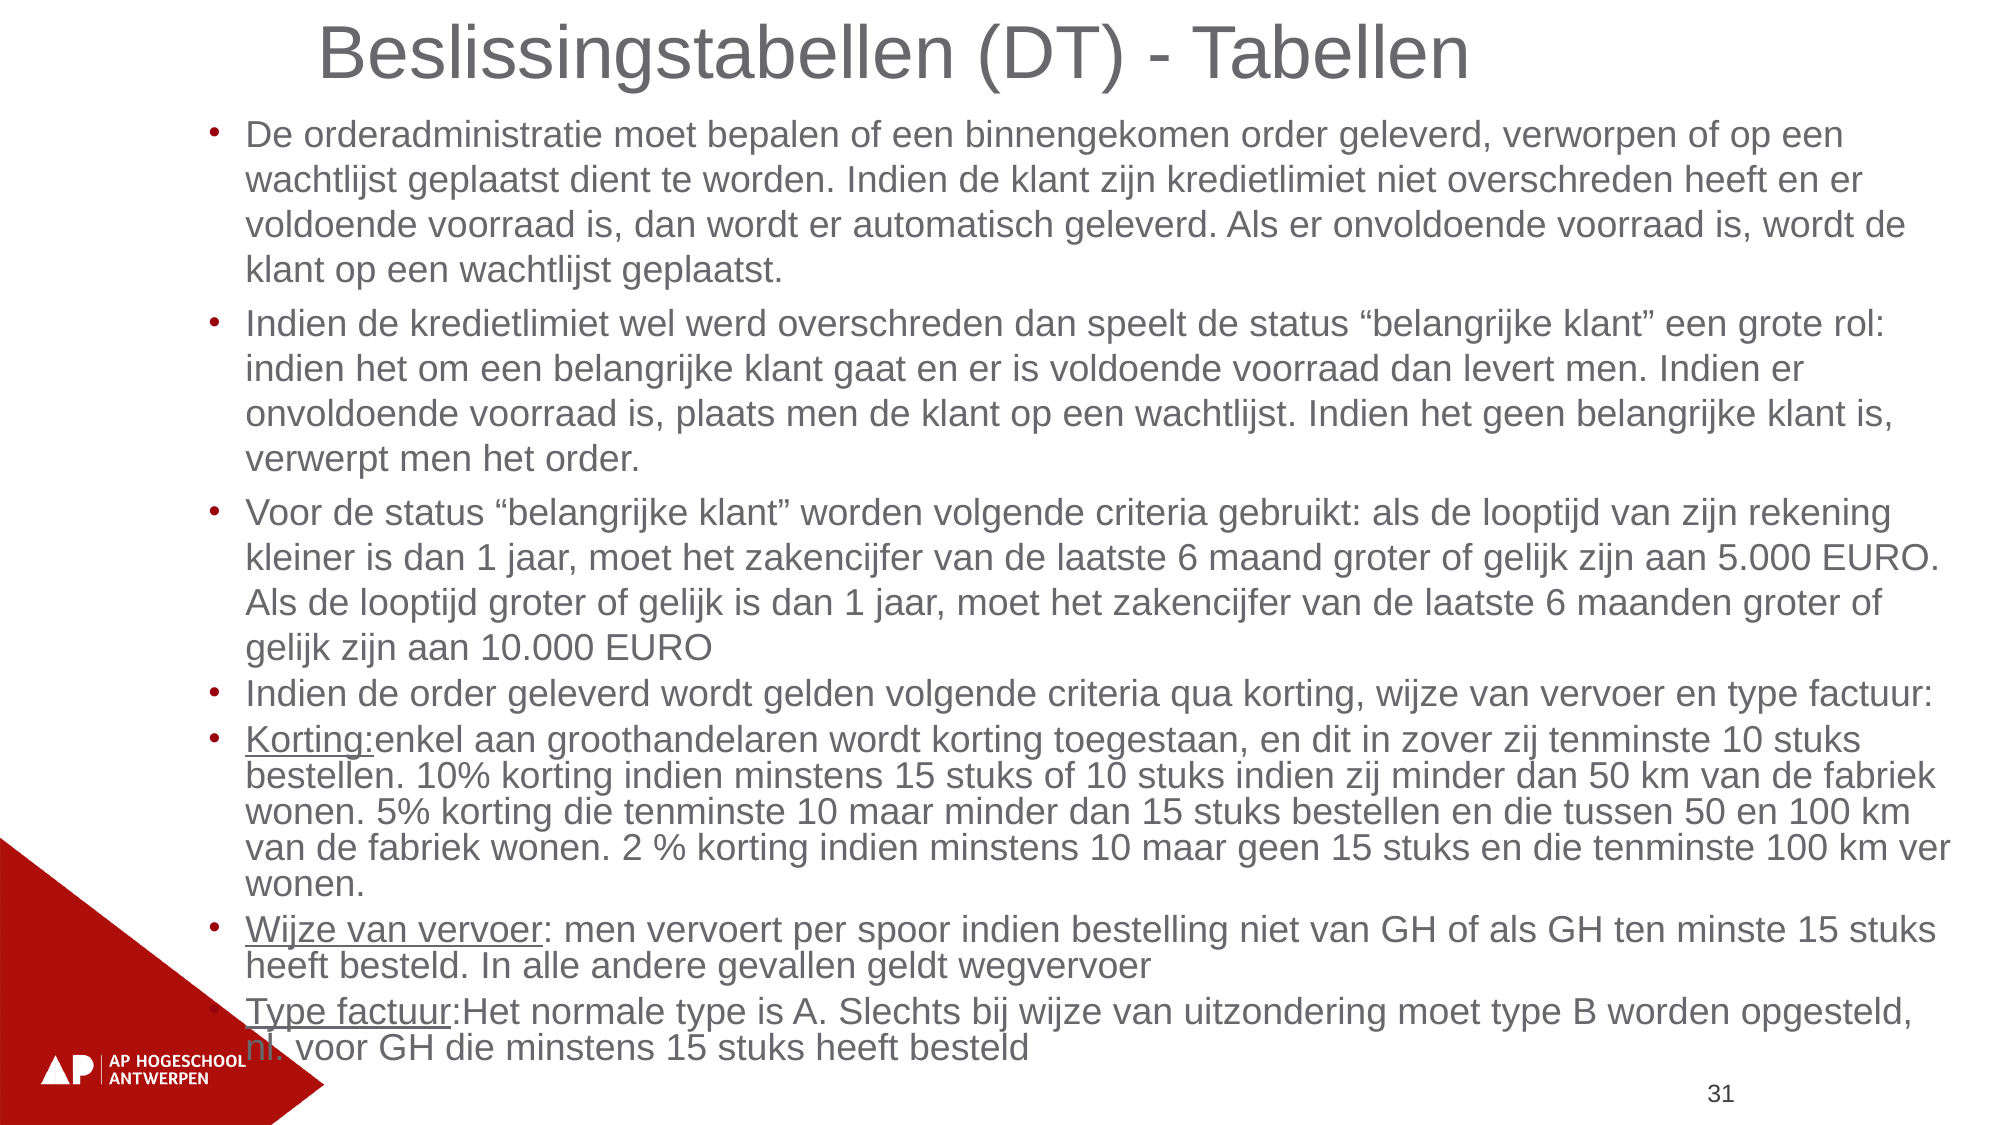

Beslissingstabellen (DT) - Tabellen

De orderadministratie moet bepalen of een binnengekomen order geleverd, verworpen of op een wachtlijst geplaatst dient te worden. Indien de klant zijn kredietlimiet niet overschreden heeft en er voldoende voorraad is, dan wordt er automatisch geleverd. Als er onvoldoende voorraad is, wordt de klant op een wachtlijst geplaatst.
Indien de kredietlimiet wel werd overschreden dan speelt de status “belangrijke klant” een grote rol: indien het om een belangrijke klant gaat en er is voldoende voorraad dan levert men. Indien er onvoldoende voorraad is, plaats men de klant op een wachtlijst. Indien het geen belangrijke klant is, verwerpt men het order.
Voor de status “belangrijke klant” worden volgende criteria gebruikt: als de looptijd van zijn rekening kleiner is dan 1 jaar, moet het zakencijfer van de laatste 6 maand groter of gelijk zijn aan 5.000 EURO. Als de looptijd groter of gelijk is dan 1 jaar, moet het zakencijfer van de laatste 6 maanden groter of gelijk zijn aan 10.000 EURO
Indien de order geleverd wordt gelden volgende criteria qua korting, wijze van vervoer en type factuur:
Korting:enkel aan groothandelaren wordt korting toegestaan, en dit in zover zij tenminste 10 stuks bestellen. 10% korting indien minstens 15 stuks of 10 stuks indien zij minder dan 50 km van de fabriek wonen. 5% korting die tenminste 10 maar minder dan 15 stuks bestellen en die tussen 50 en 100 km van de fabriek wonen. 2 % korting indien minstens 10 maar geen 15 stuks en die tenminste 100 km ver wonen.
Wijze van vervoer: men vervoert per spoor indien bestelling niet van GH of als GH ten minste 15 stuks heeft besteld. In alle andere gevallen geldt wegvervoer
Type factuur:Het normale type is A. Slechts bij wijze van uitzondering moet type B worden opgesteld, nl. voor GH die minstens 15 stuks heeft besteld

31